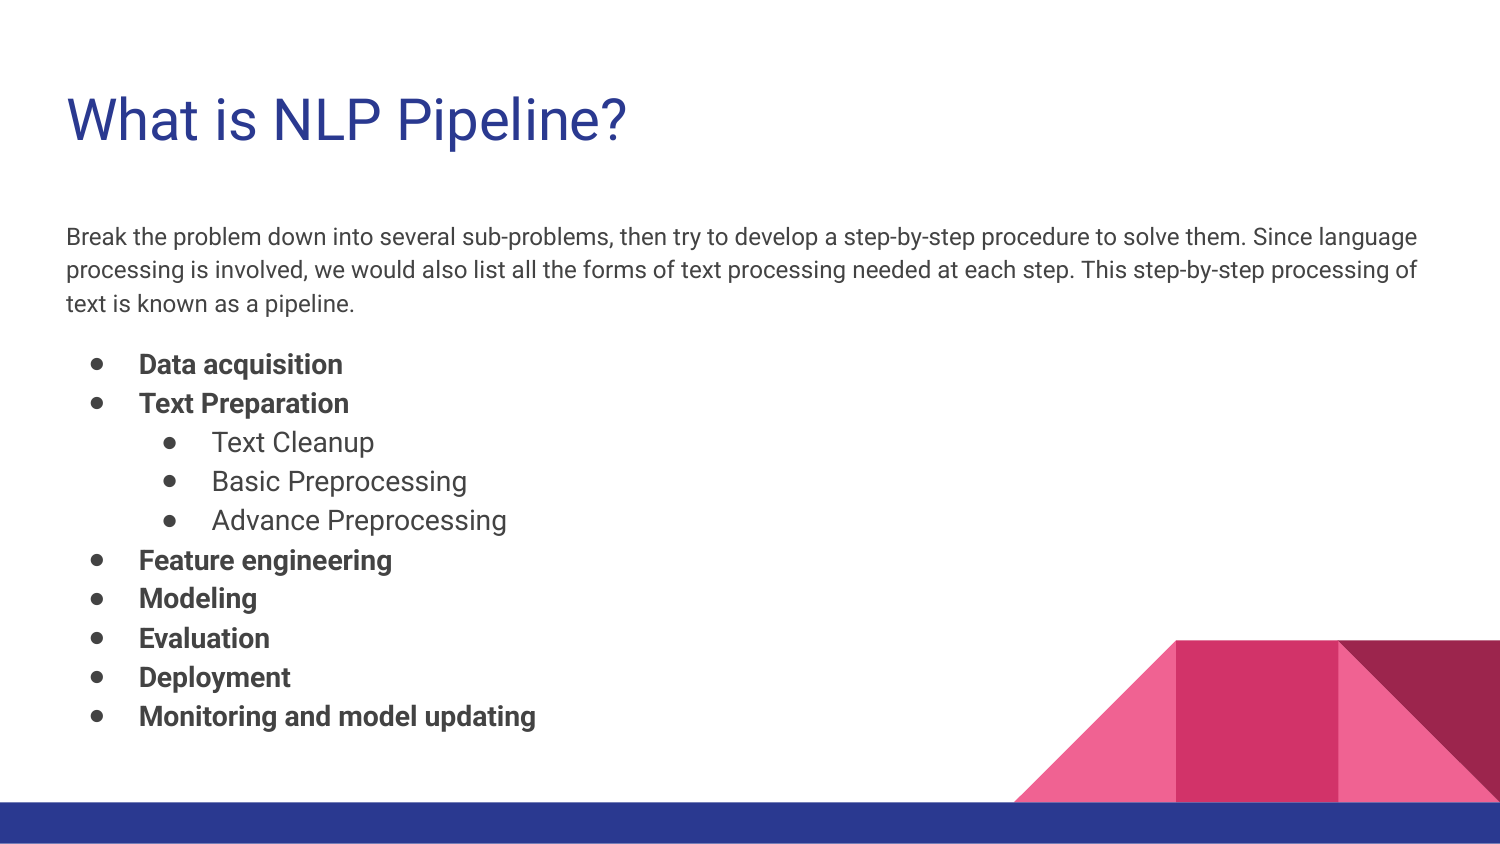

# What is NLP Pipeline?
Break the problem down into several sub-problems, then try to develop a step-by-step procedure to solve them. Since language processing is involved, we would also list all the forms of text processing needed at each step. This step-by-step processing of text is known as a pipeline.
Data acquisition
Text Preparation
Text Cleanup
Basic Preprocessing
Advance Preprocessing
Feature engineering
Modeling
Evaluation
Deployment
Monitoring and model updating